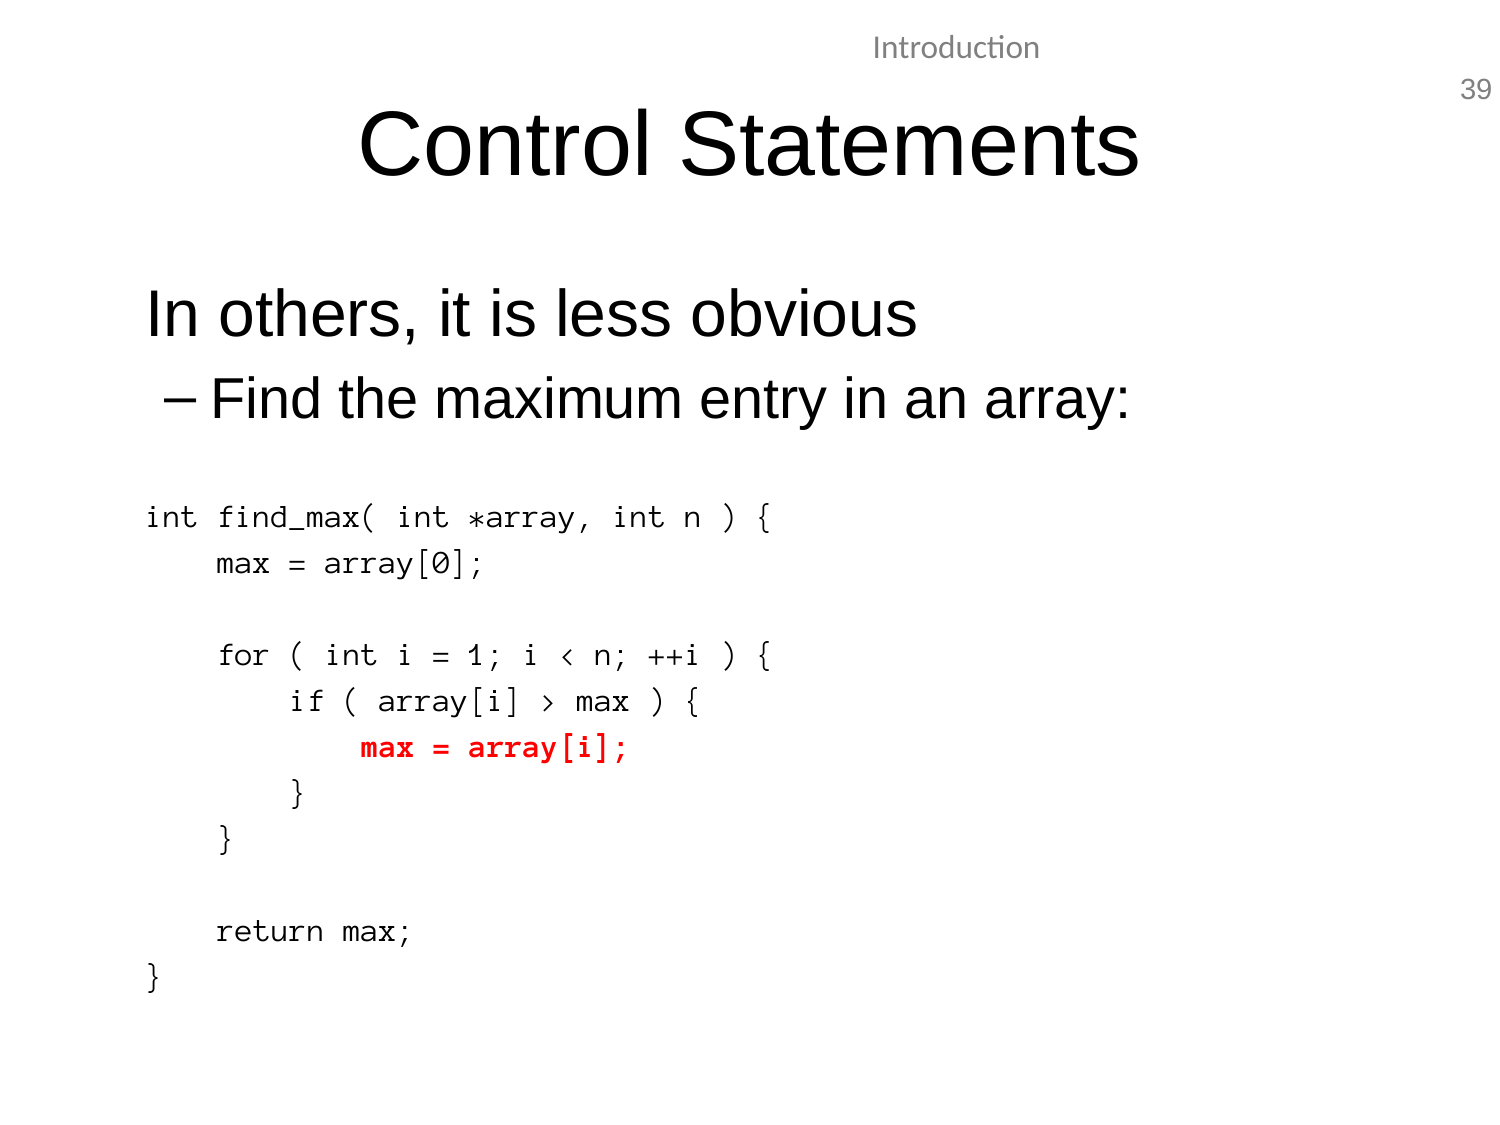

Control Statements
	In others, it is less obvious
Find the maximum entry in an array:

		int find_max( int *array, int n ) {
		    max = array[0];

		    for ( int i = 1; i < n; ++i ) {
		        if ( array[i] > max ) {
		            max = array[i];
		        }
		    }

		    return max;
		}